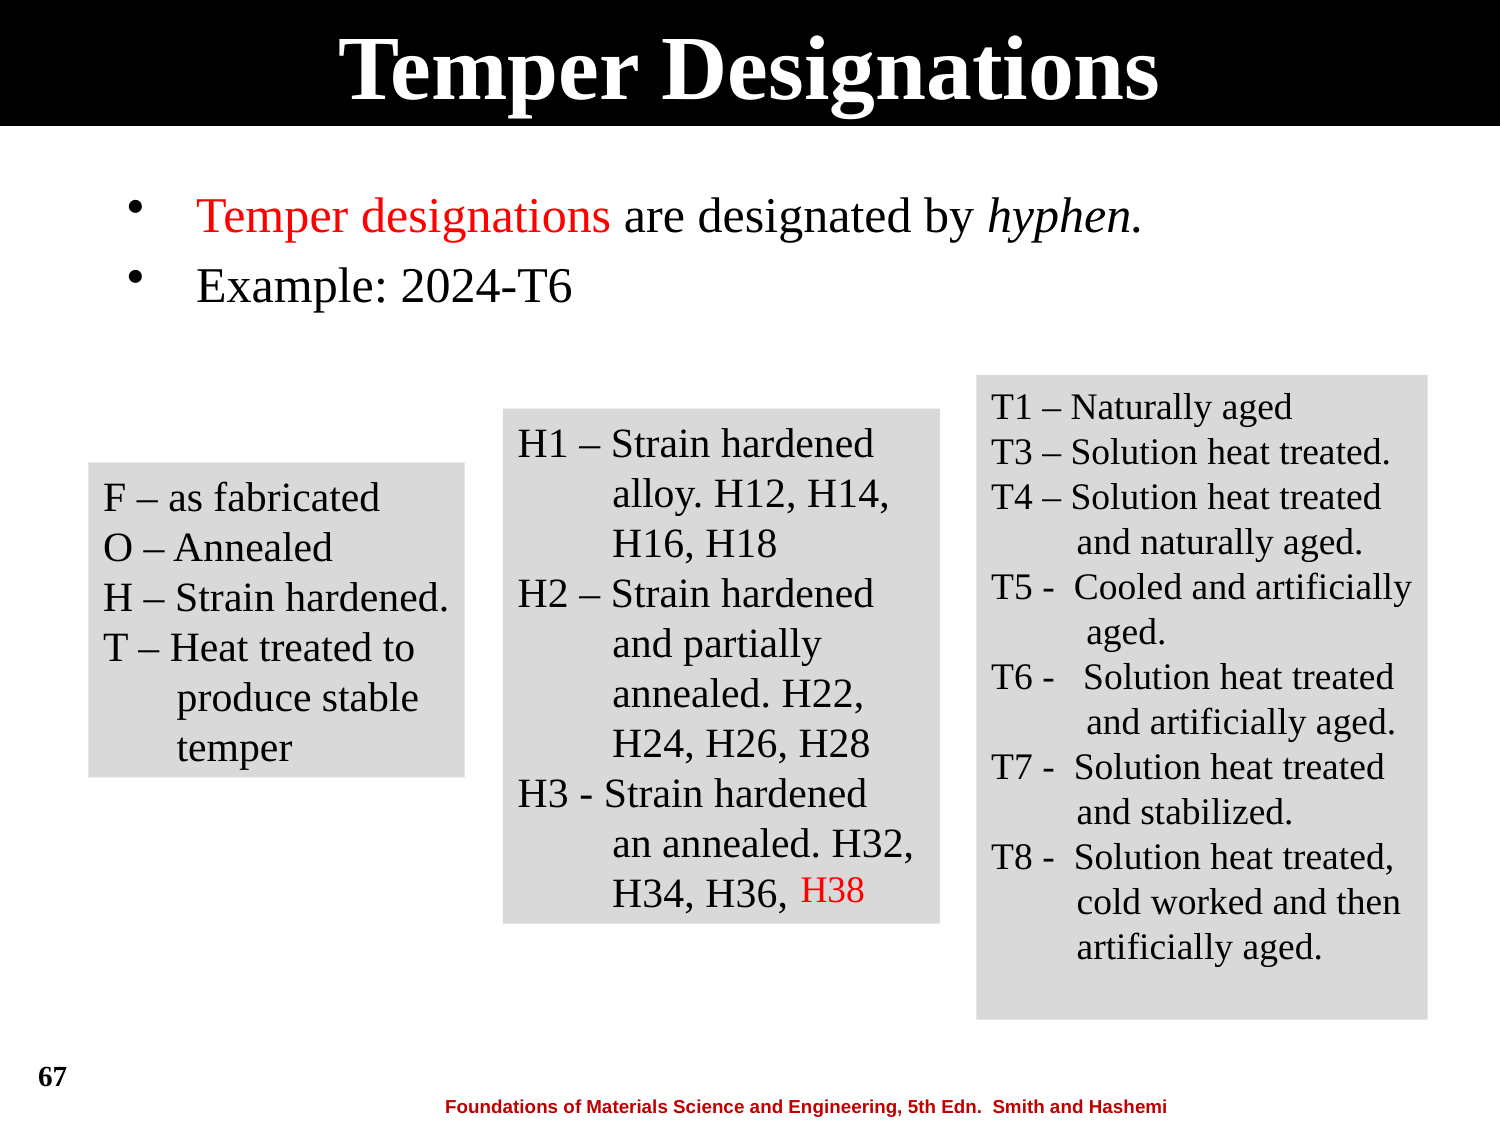

# Temper Designations
 Temper designations are designated by hyphen.
 Example: 2024-T6
T1 – Naturally aged
T3 – Solution heat treated.
T4 – Solution heat treated
         and naturally aged.
T5 -  Cooled and artificially
          aged.
T6 -   Solution heat treated
          and artificially aged.
T7 -  Solution heat treated
         and stabilized.
T8 -  Solution heat treated,
         cold worked and then
         artificially aged.

H1 – Strain hardened
         alloy. H12, H14,
         H16, H18
H2 – Strain hardened
         and partially
         annealed. H22,
         H24, H26, H28
H3 - Strain hardened
         an annealed. H32,
         H34, H36, H8
F – as fabricated
O – Annealed
H – Strain hardened.
T – Heat treated to
       produce stable
       temper
H38
67